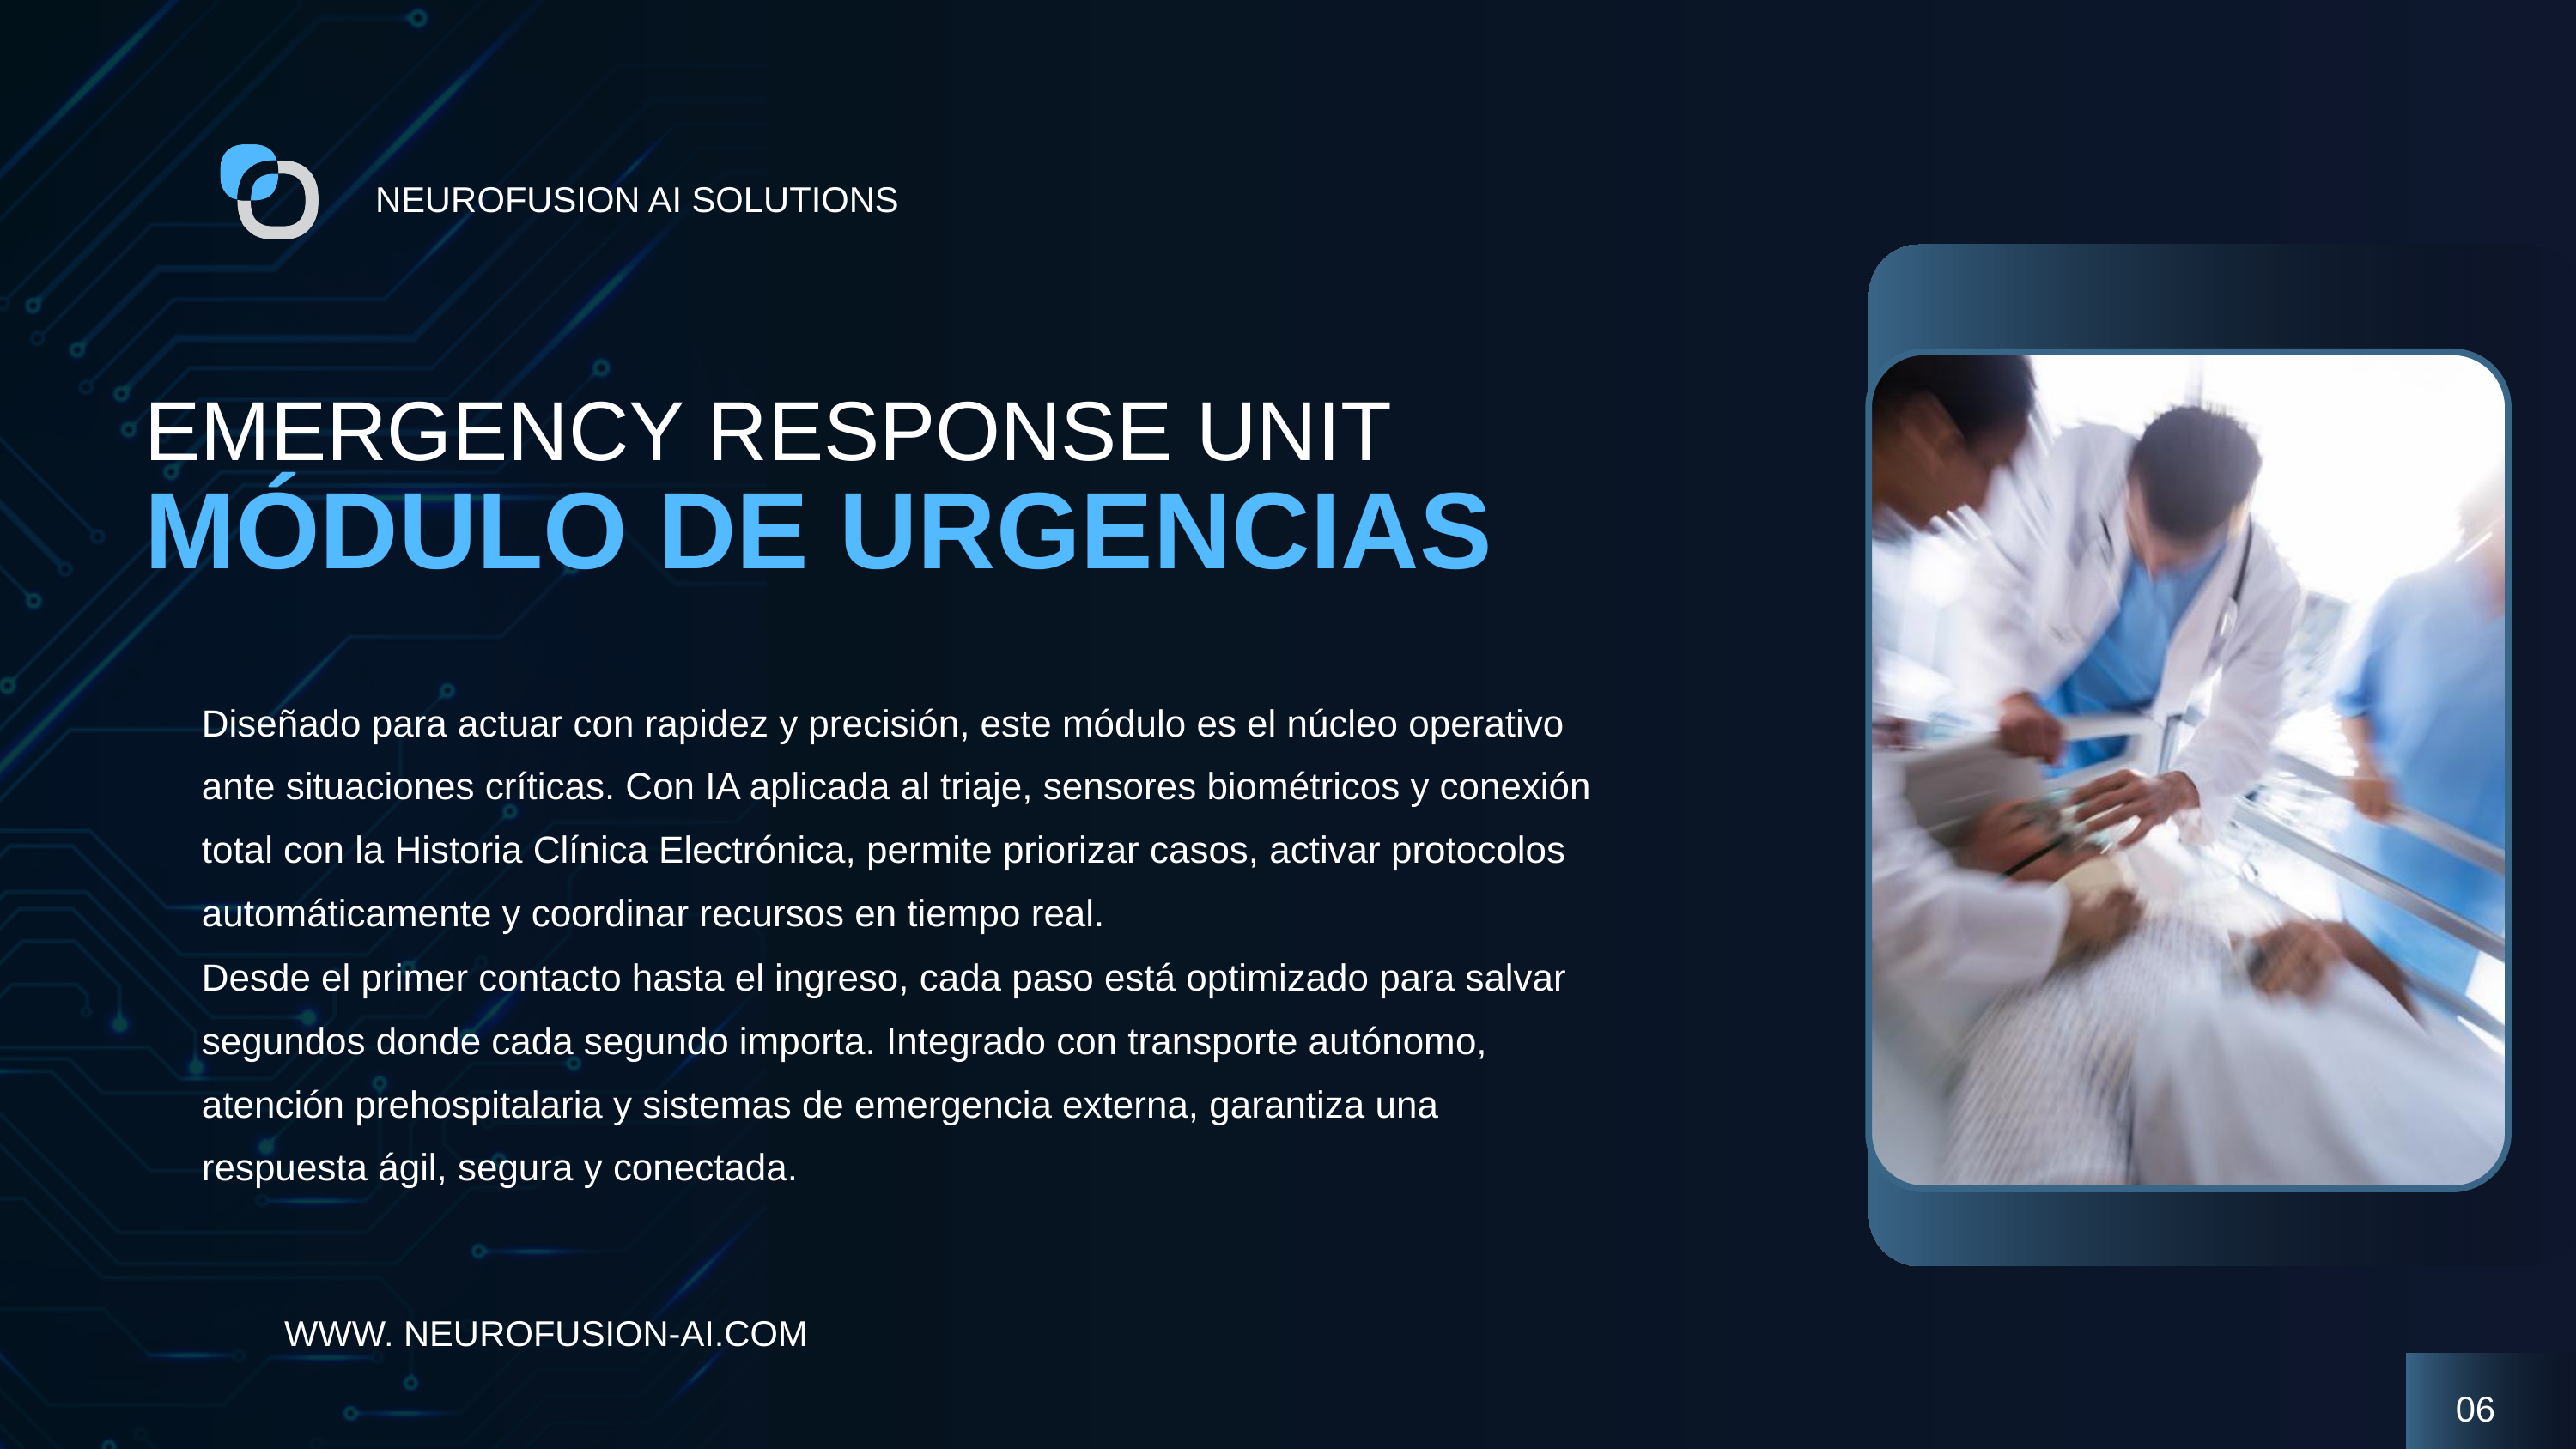

NEUROFUSION AI SOLUTIONS

EMERGENCY RESPONSE UNIT

MÓDULO DE URGENCIAS
Diseñado para actuar con rapidez y precisión, este módulo es el núcleo operativo ante situaciones críticas. Con IA aplicada al triaje, sensores biométricos y conexión total con la Historia Clínica Electrónica, permite priorizar casos, activar protocolos automáticamente y coordinar recursos en tiempo real.
Desde el primer contacto hasta el ingreso, cada paso está optimizado para salvar segundos donde cada segundo importa. Integrado con transporte autónomo, atención prehospitalaria y sistemas de emergencia externa, garantiza una respuesta ágil, segura y conectada.
WWW. NEUROFUSION-AI.COM

06